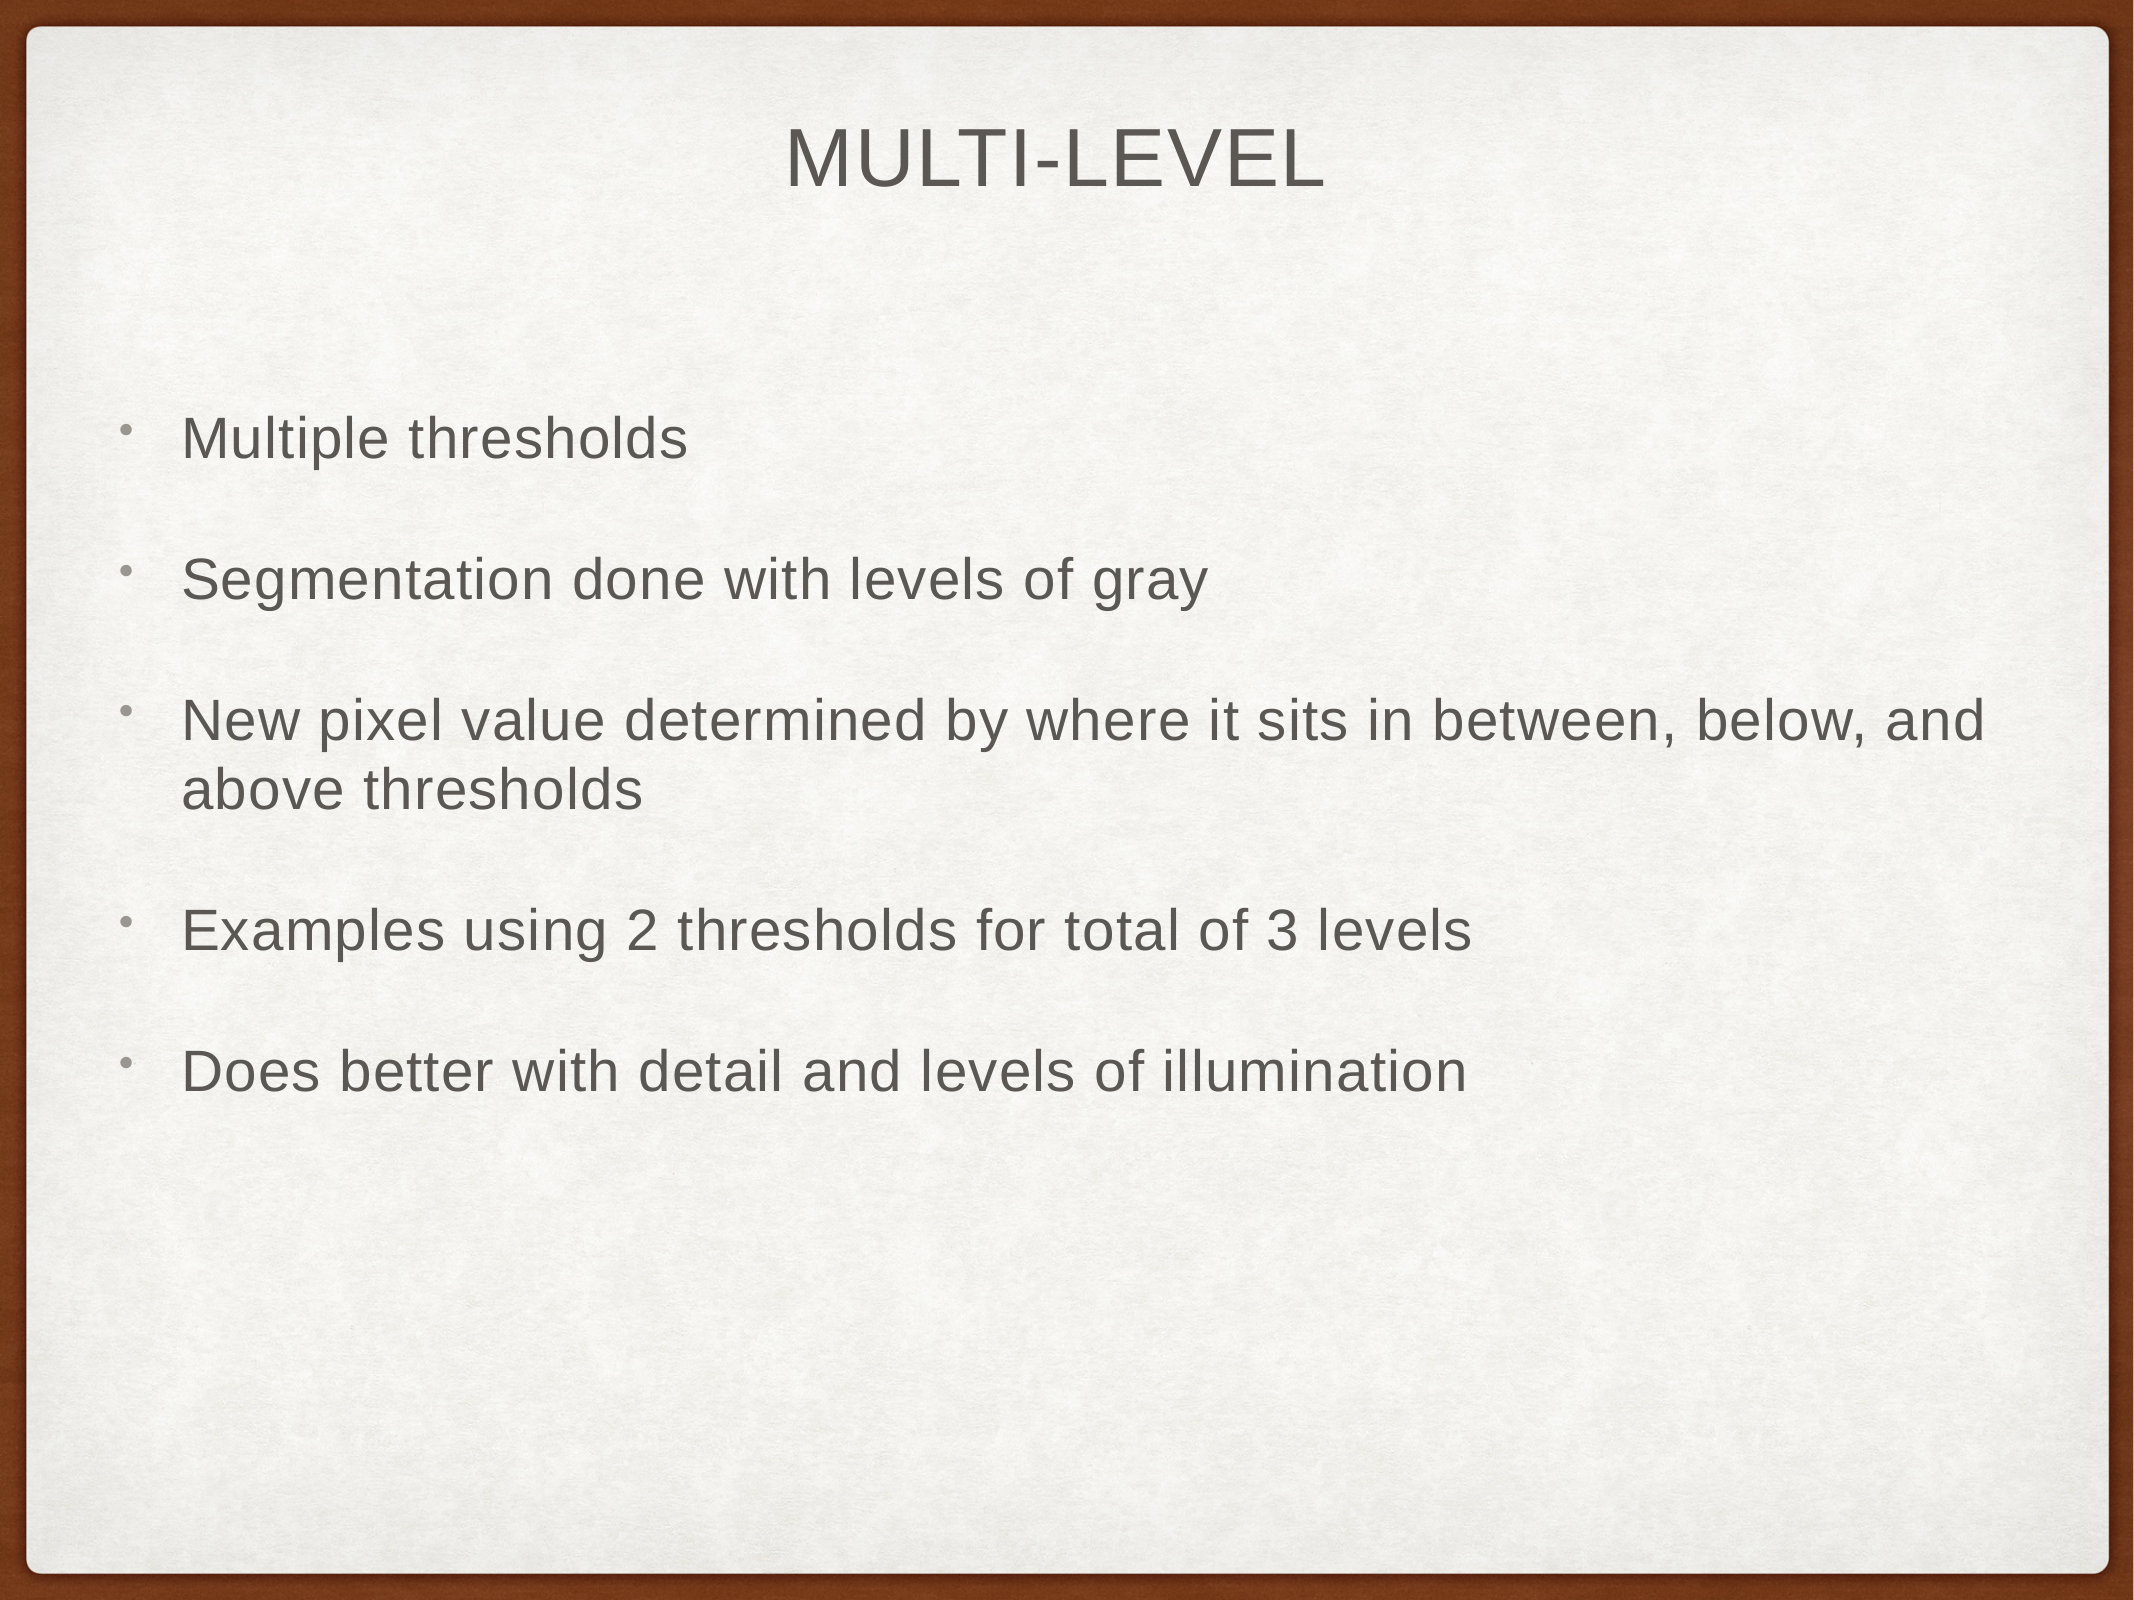

# Multi-level
Multiple thresholds
Segmentation done with levels of gray
New pixel value determined by where it sits in between, below, and above thresholds
Examples using 2 thresholds for total of 3 levels
Does better with detail and levels of illumination